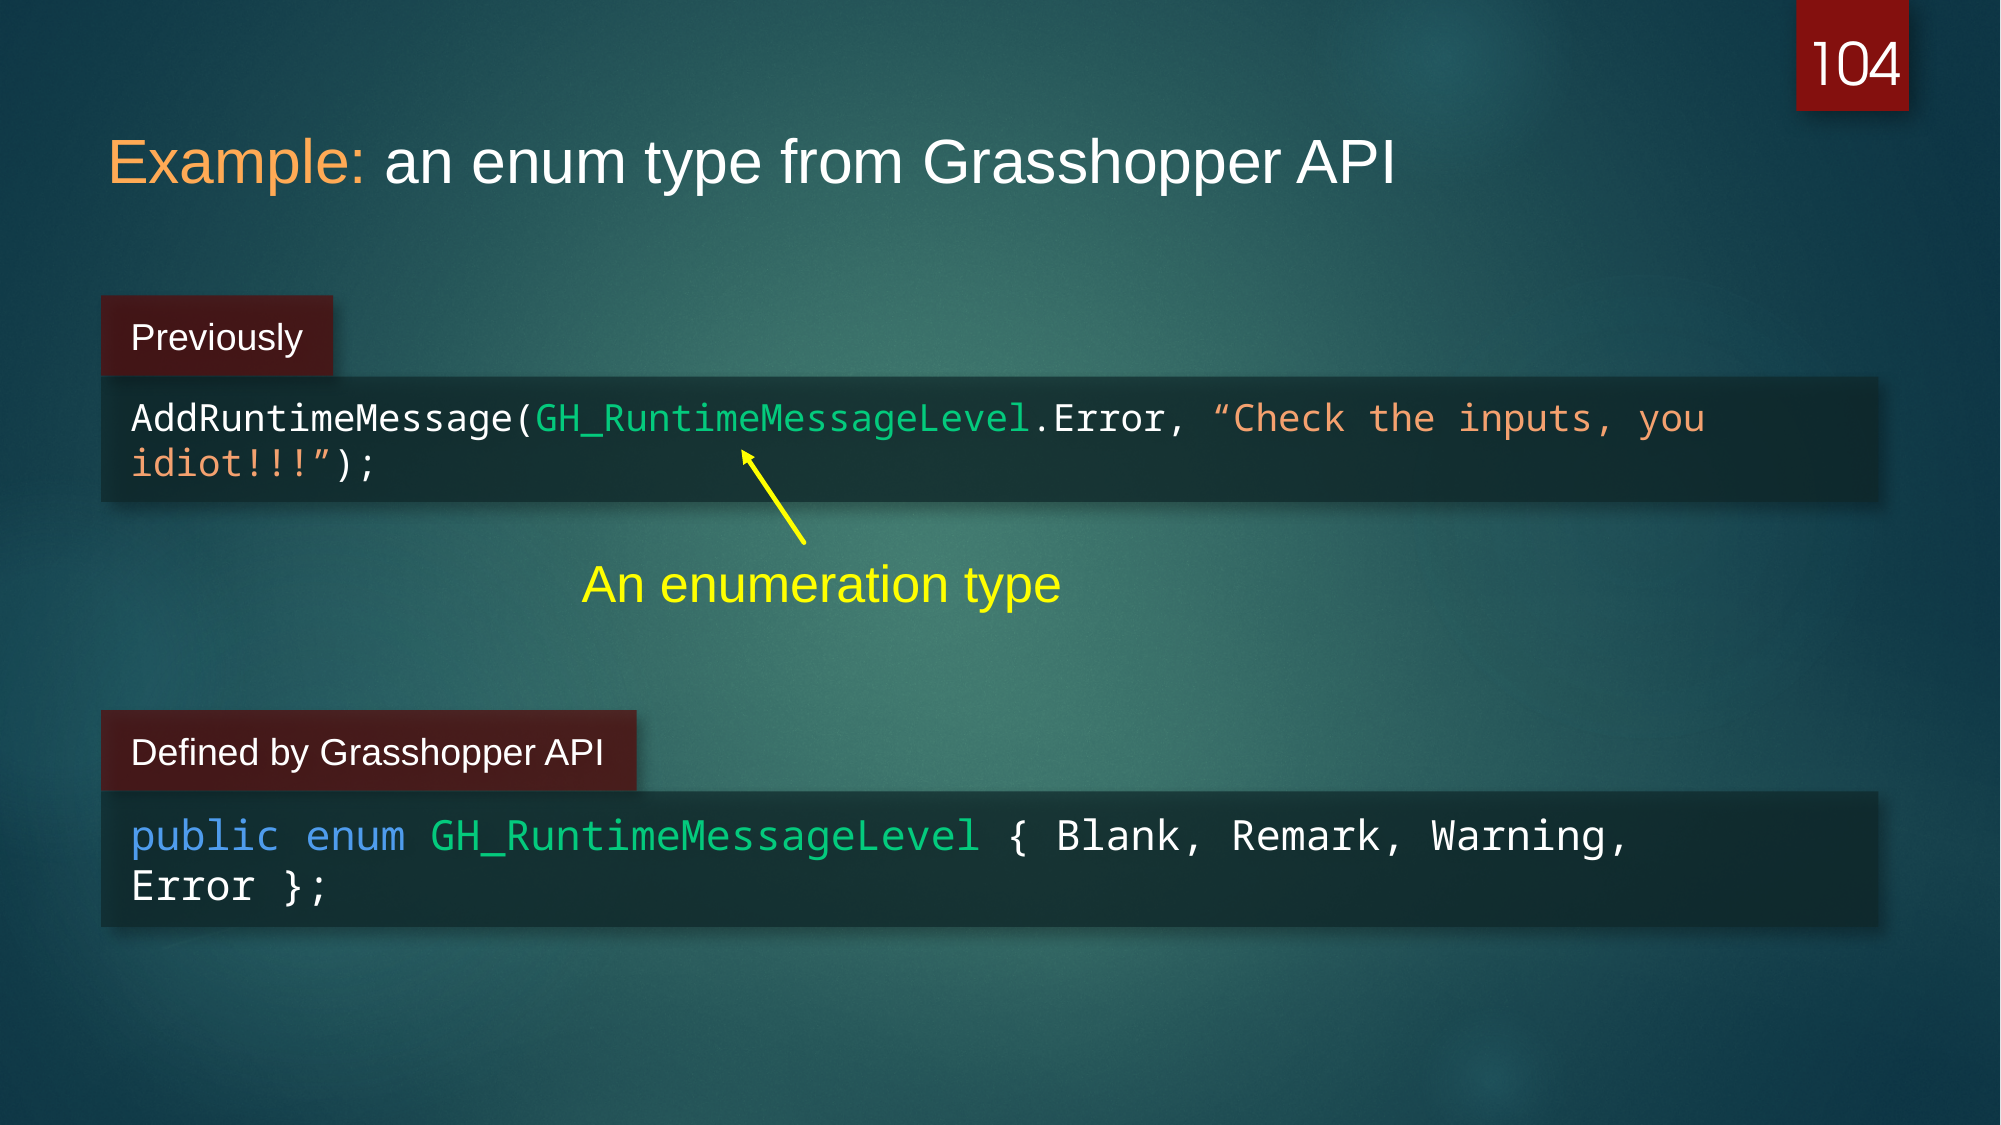

104
Example: an enum type from Grasshopper API
Previously
AddRuntimeMessage(GH_RuntimeMessageLevel.Error, “Check the inputs, you idiot!!!”);
An enumeration type
Defined by Grasshopper API
public enum GH_RuntimeMessageLevel { Blank, Remark, Warning, Error };